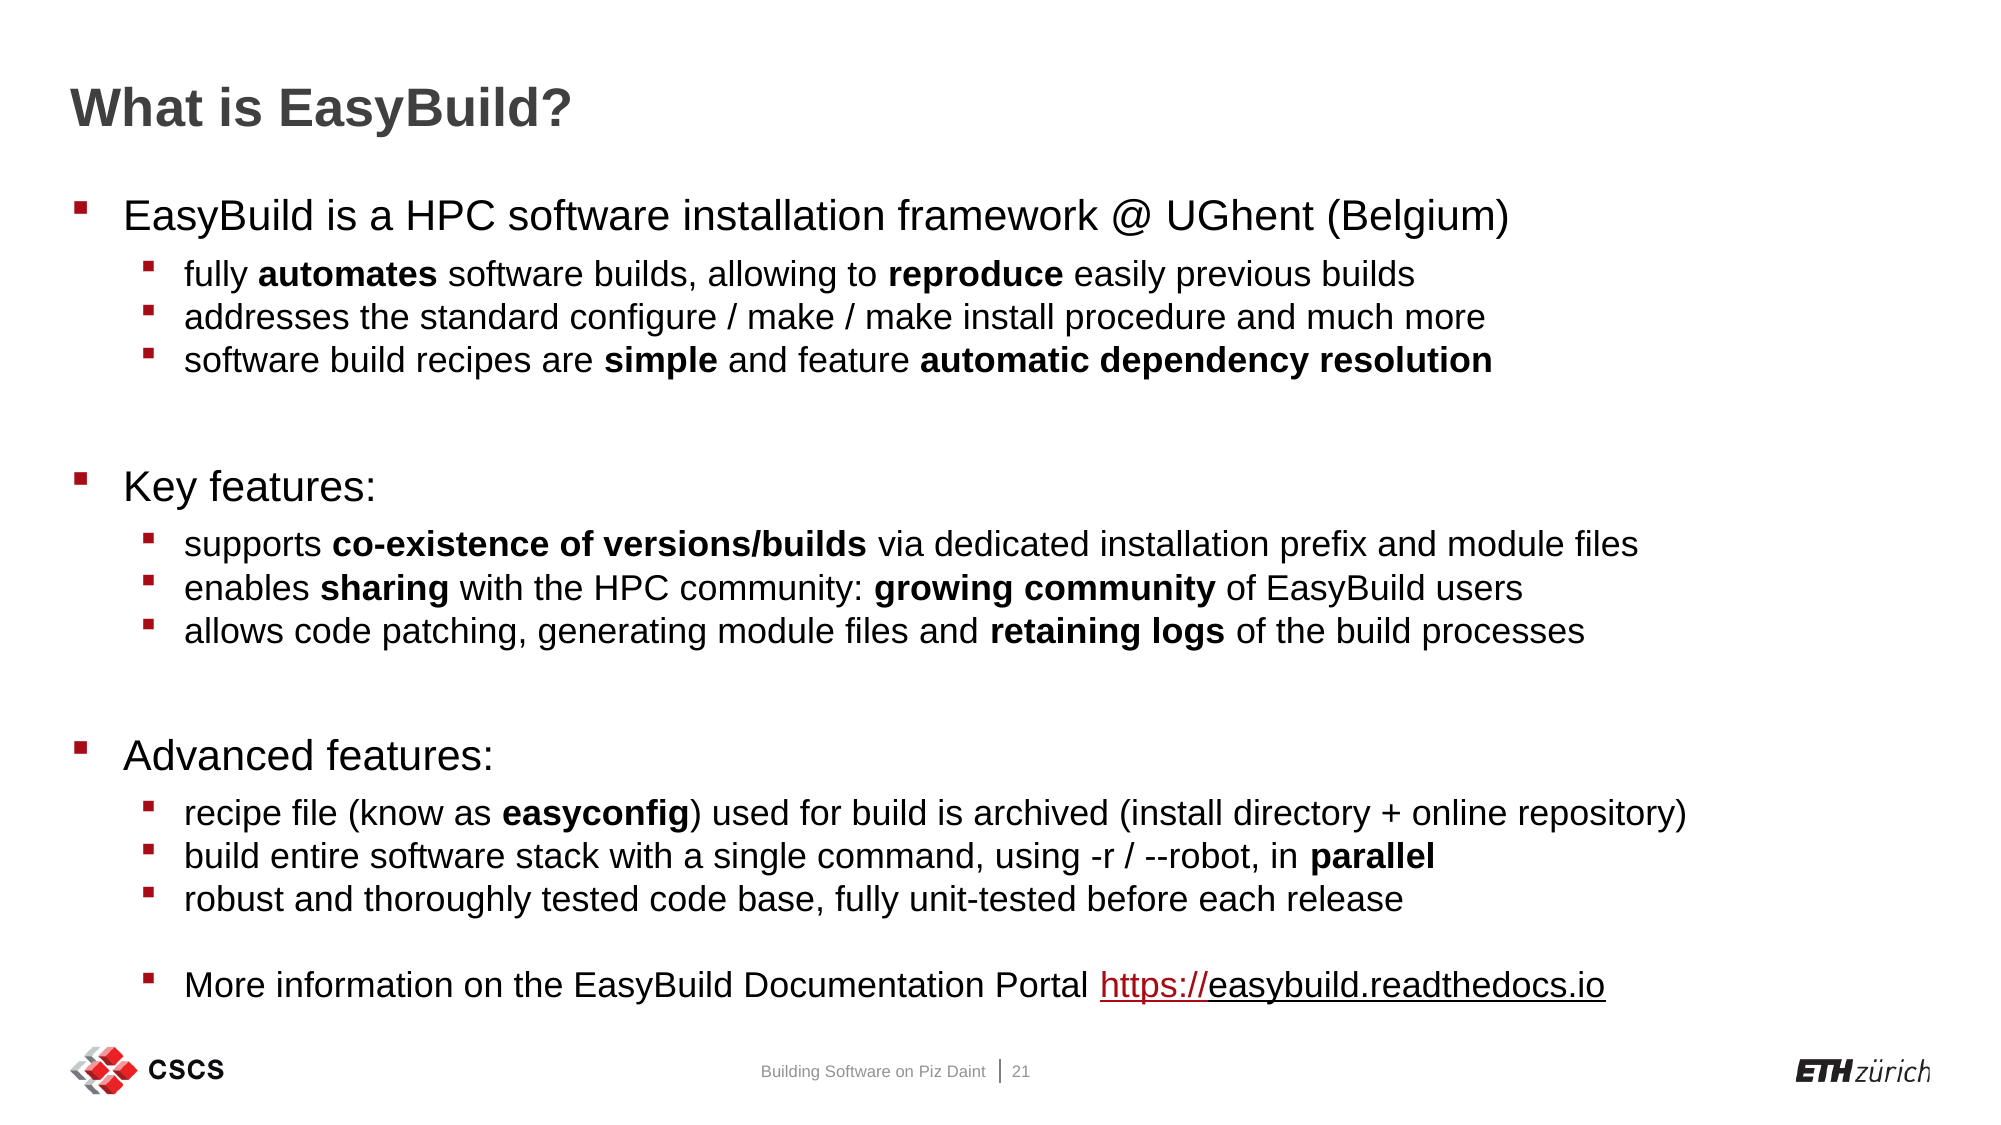

# What is EasyBuild?
EasyBuild is a HPC software installation framework @ UGhent (Belgium)
fully automates software builds, allowing to reproduce easily previous builds
addresses the standard configure / make / make install procedure and much more
software build recipes are simple and feature automatic dependency resolution

Key features:
supports co-existence of versions/builds via dedicated installation prefix and module files
enables sharing with the HPC community: growing community of EasyBuild users
allows code patching, generating module files and retaining logs of the build processes

Advanced features:
recipe file (know as easyconfig) used for build is archived (install directory + online repository)
build entire software stack with a single command, using -r / --robot, in parallel
robust and thoroughly tested code base, fully unit-tested before each release
More information on the EasyBuild Documentation Portal https://easybuild.readthedocs.io
Building Software on Piz Daint
21